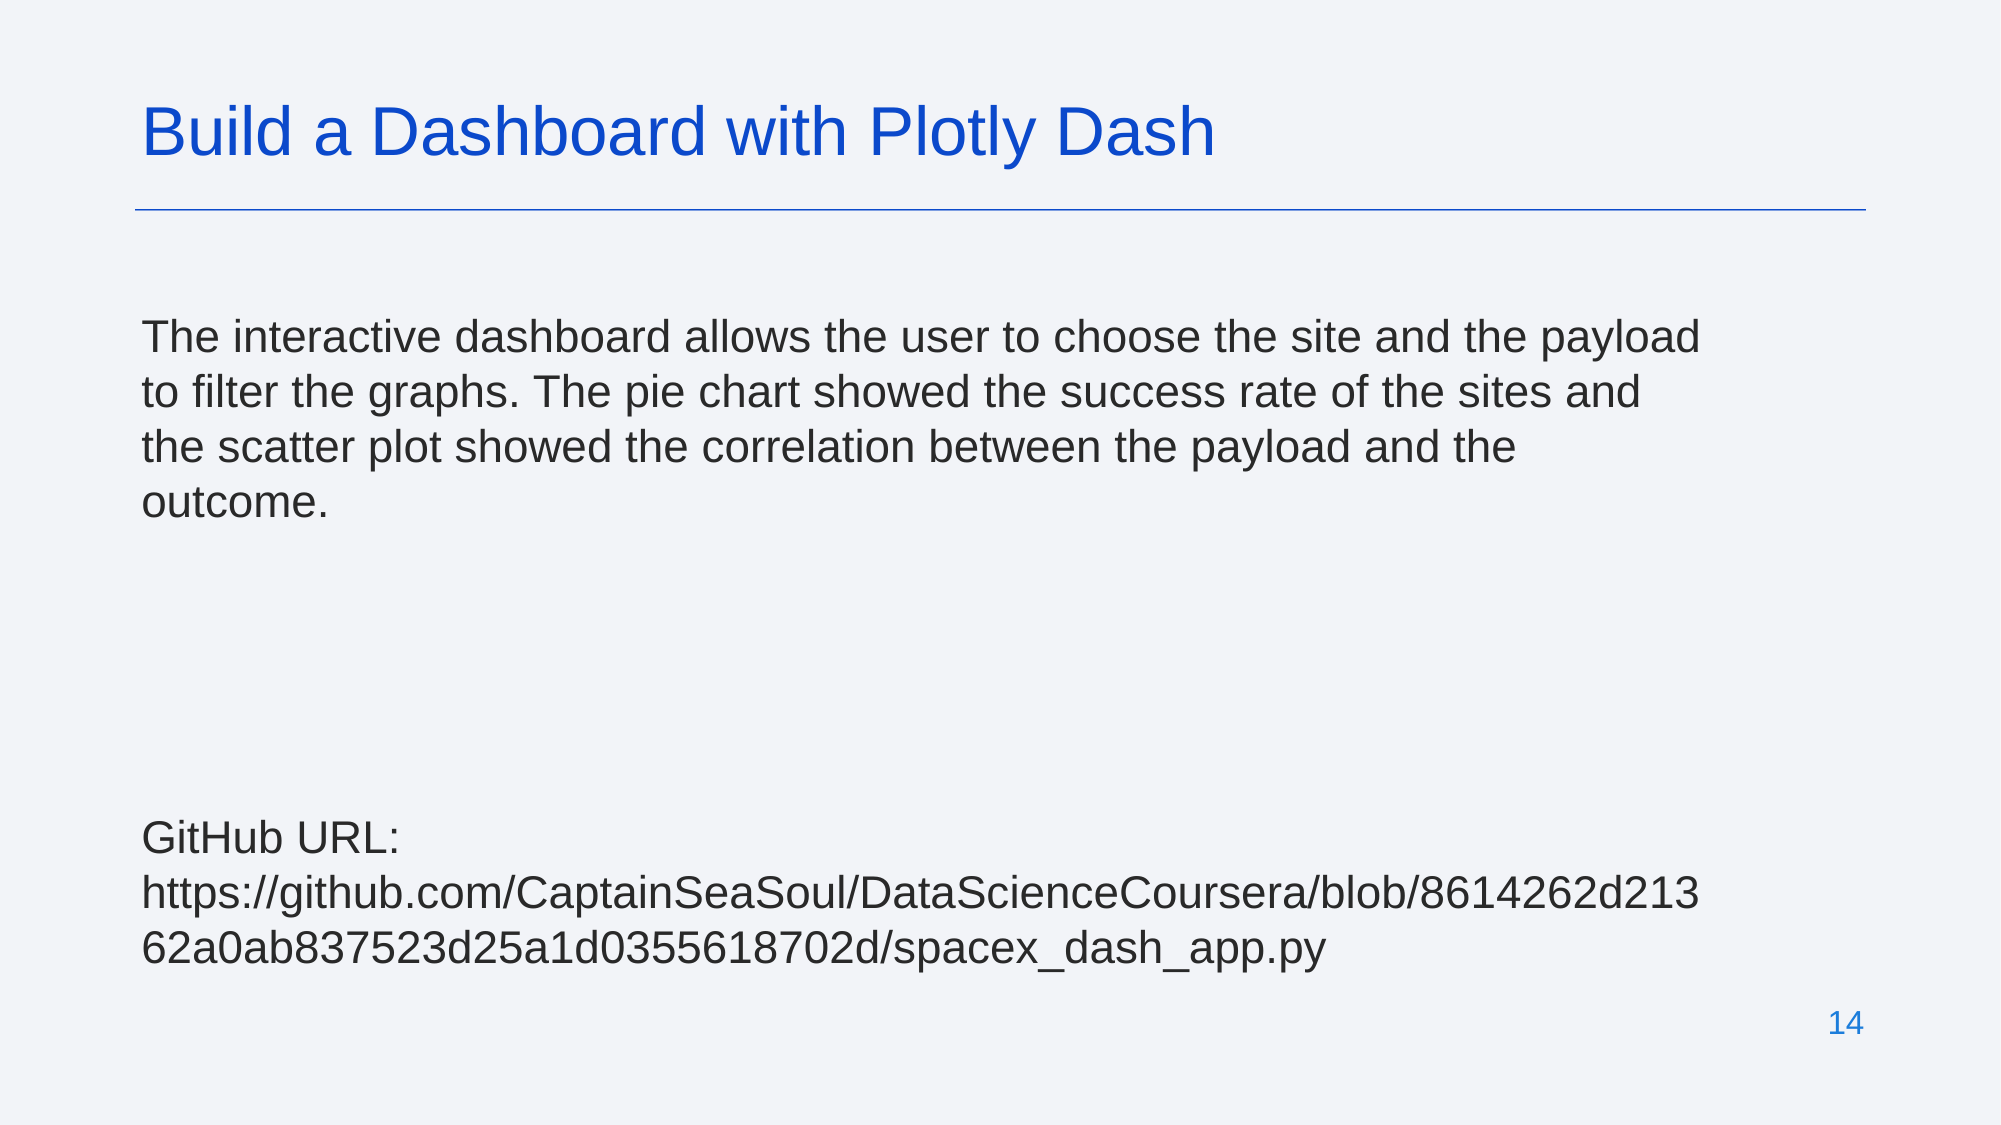

Build a Dashboard with Plotly Dash
The interactive dashboard allows the user to choose the site and the payload to filter the graphs. The pie chart showed the success rate of the sites and the scatter plot showed the correlation between the payload and the outcome.

GitHub URL: https://github.com/CaptainSeaSoul/DataScienceCoursera/blob/8614262d21362a0ab837523d25a1d0355618702d/spacex_dash_app.py
14